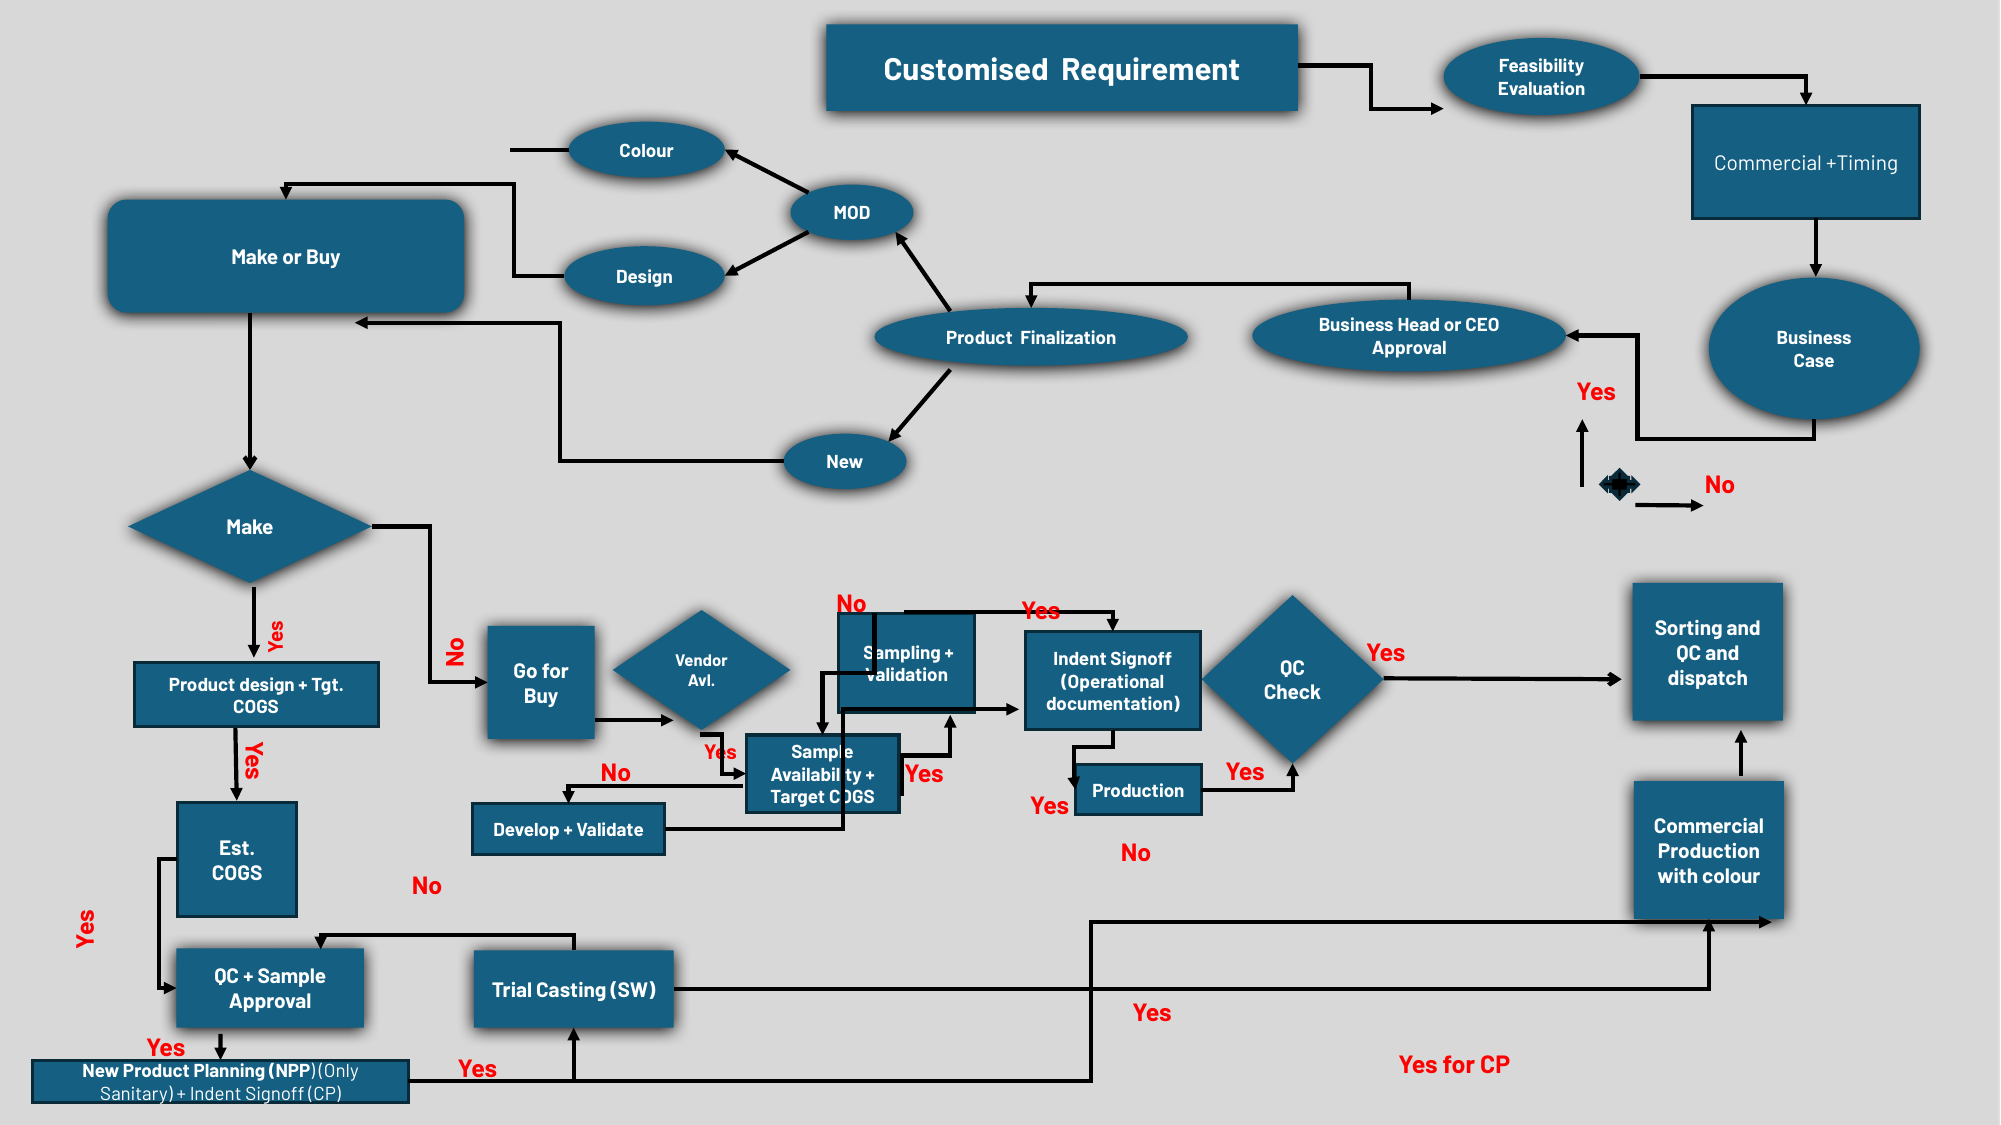

Customised  Requirement
Feasibility Evaluation
Commercial +Timing
Colour
MOD
Make or Buy
Design
Business Case
Business Head or CEO Approval
Product  Finalization
Yes
New
No
Make

No
Sorting and QC and dispatch
Yes
QC Check
Vendor Avl.
Yes
 Sampling + Validation
Go for Buy
No
Yes
Indent Signoff (Operational documentation)
Product design + Tgt. COGS
Yes
Sample Availability + Target COGS
Yes
Yes
No
Yes
Production
Commercial Production with colour
Yes
Est. COGS
Develop + Validate
No
No
Yes
QC + Sample Approval
Trial Casting (SW)
Yes
Yes
Yes for CP
Yes
New Product Planning (NPP) (Only Sanitary) + Indent Signoff (CP)